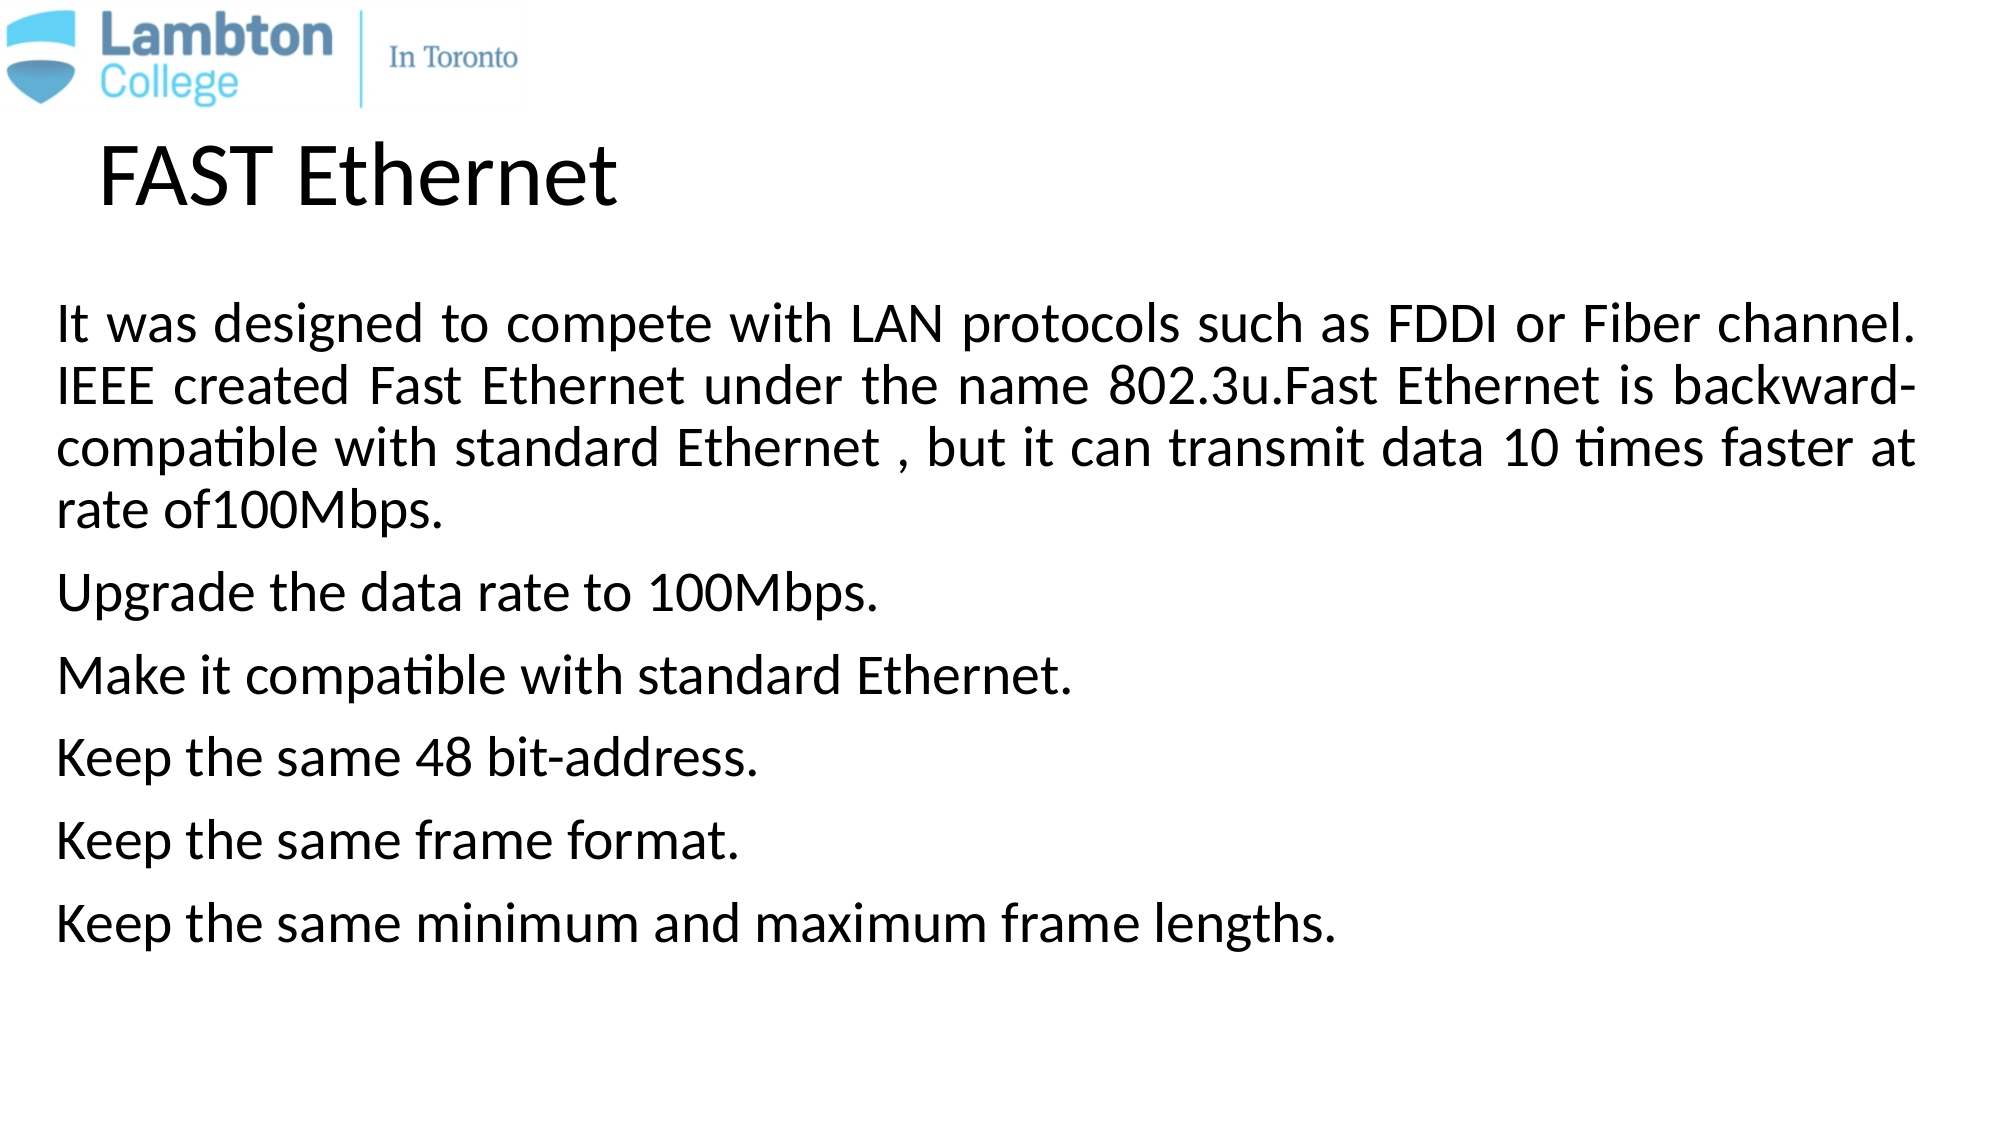

# FAST Ethernet
It was designed to compete with LAN protocols such as FDDI or Fiber channel. IEEE created Fast Ethernet under the name 802.3u.Fast Ethernet is backward-compatible with standard Ethernet , but it can transmit data 10 times faster at rate of100Mbps.
Upgrade the data rate to 100Mbps.
Make it compatible with standard Ethernet.
Keep the same 48 bit-address.
Keep the same frame format.
Keep the same minimum and maximum frame lengths.